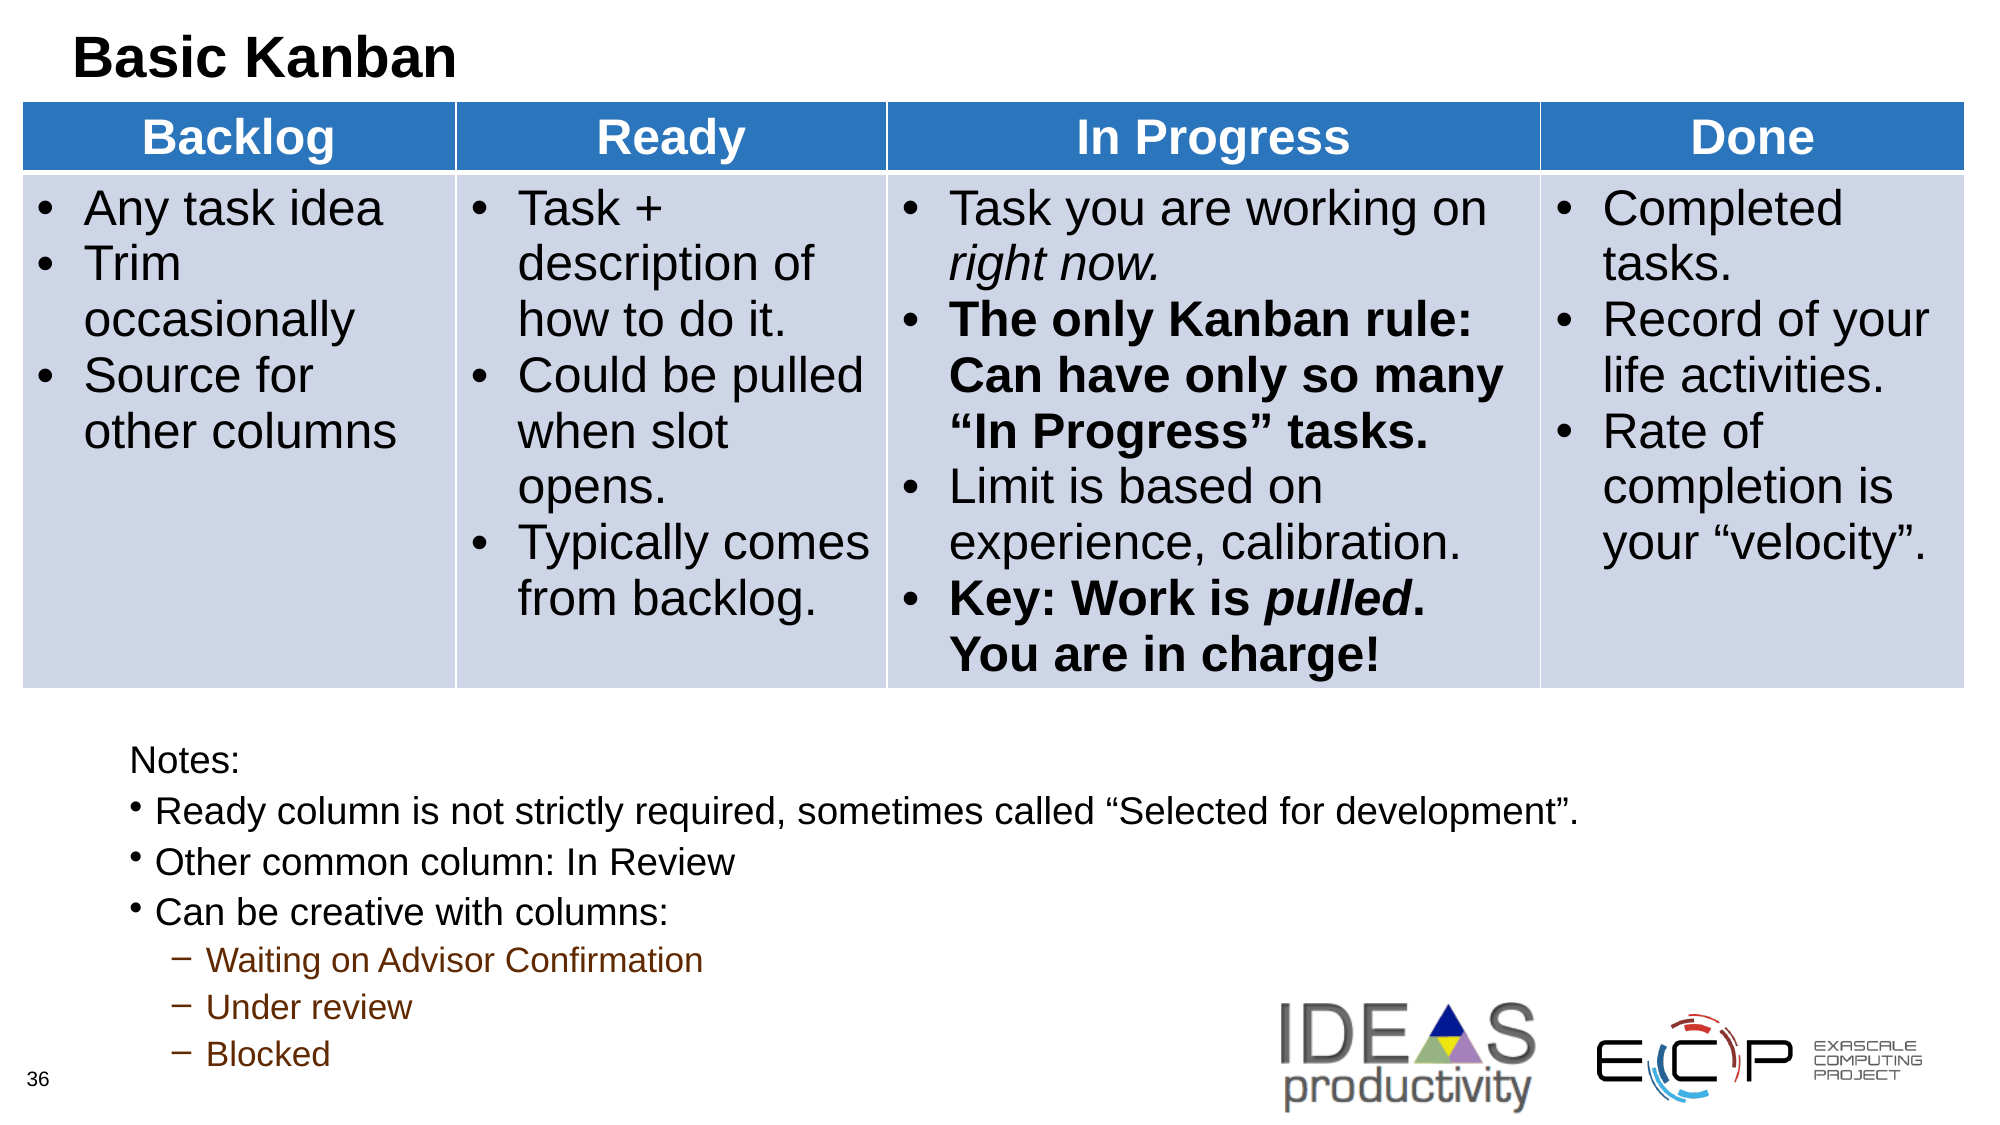

# Basic Kanban
| Backlog | Ready | In Progress | Done |
| --- | --- | --- | --- |
| Any task idea Trim occasionally Source for other columns | Task + description of how to do it. Could be pulled when slot opens. Typically comes from backlog. | Task you are working on right now. The only Kanban rule: Can have only so many “In Progress” tasks. Limit is based on experience, calibration. Key: Work is pulled. You are in charge! | Completed tasks. Record of your life activities. Rate of completion is your “velocity”. |
Notes:
Ready column is not strictly required, sometimes called “Selected for development”.
Other common column: In Review
Can be creative with columns:
Waiting on Advisor Confirmation
Under review
Blocked